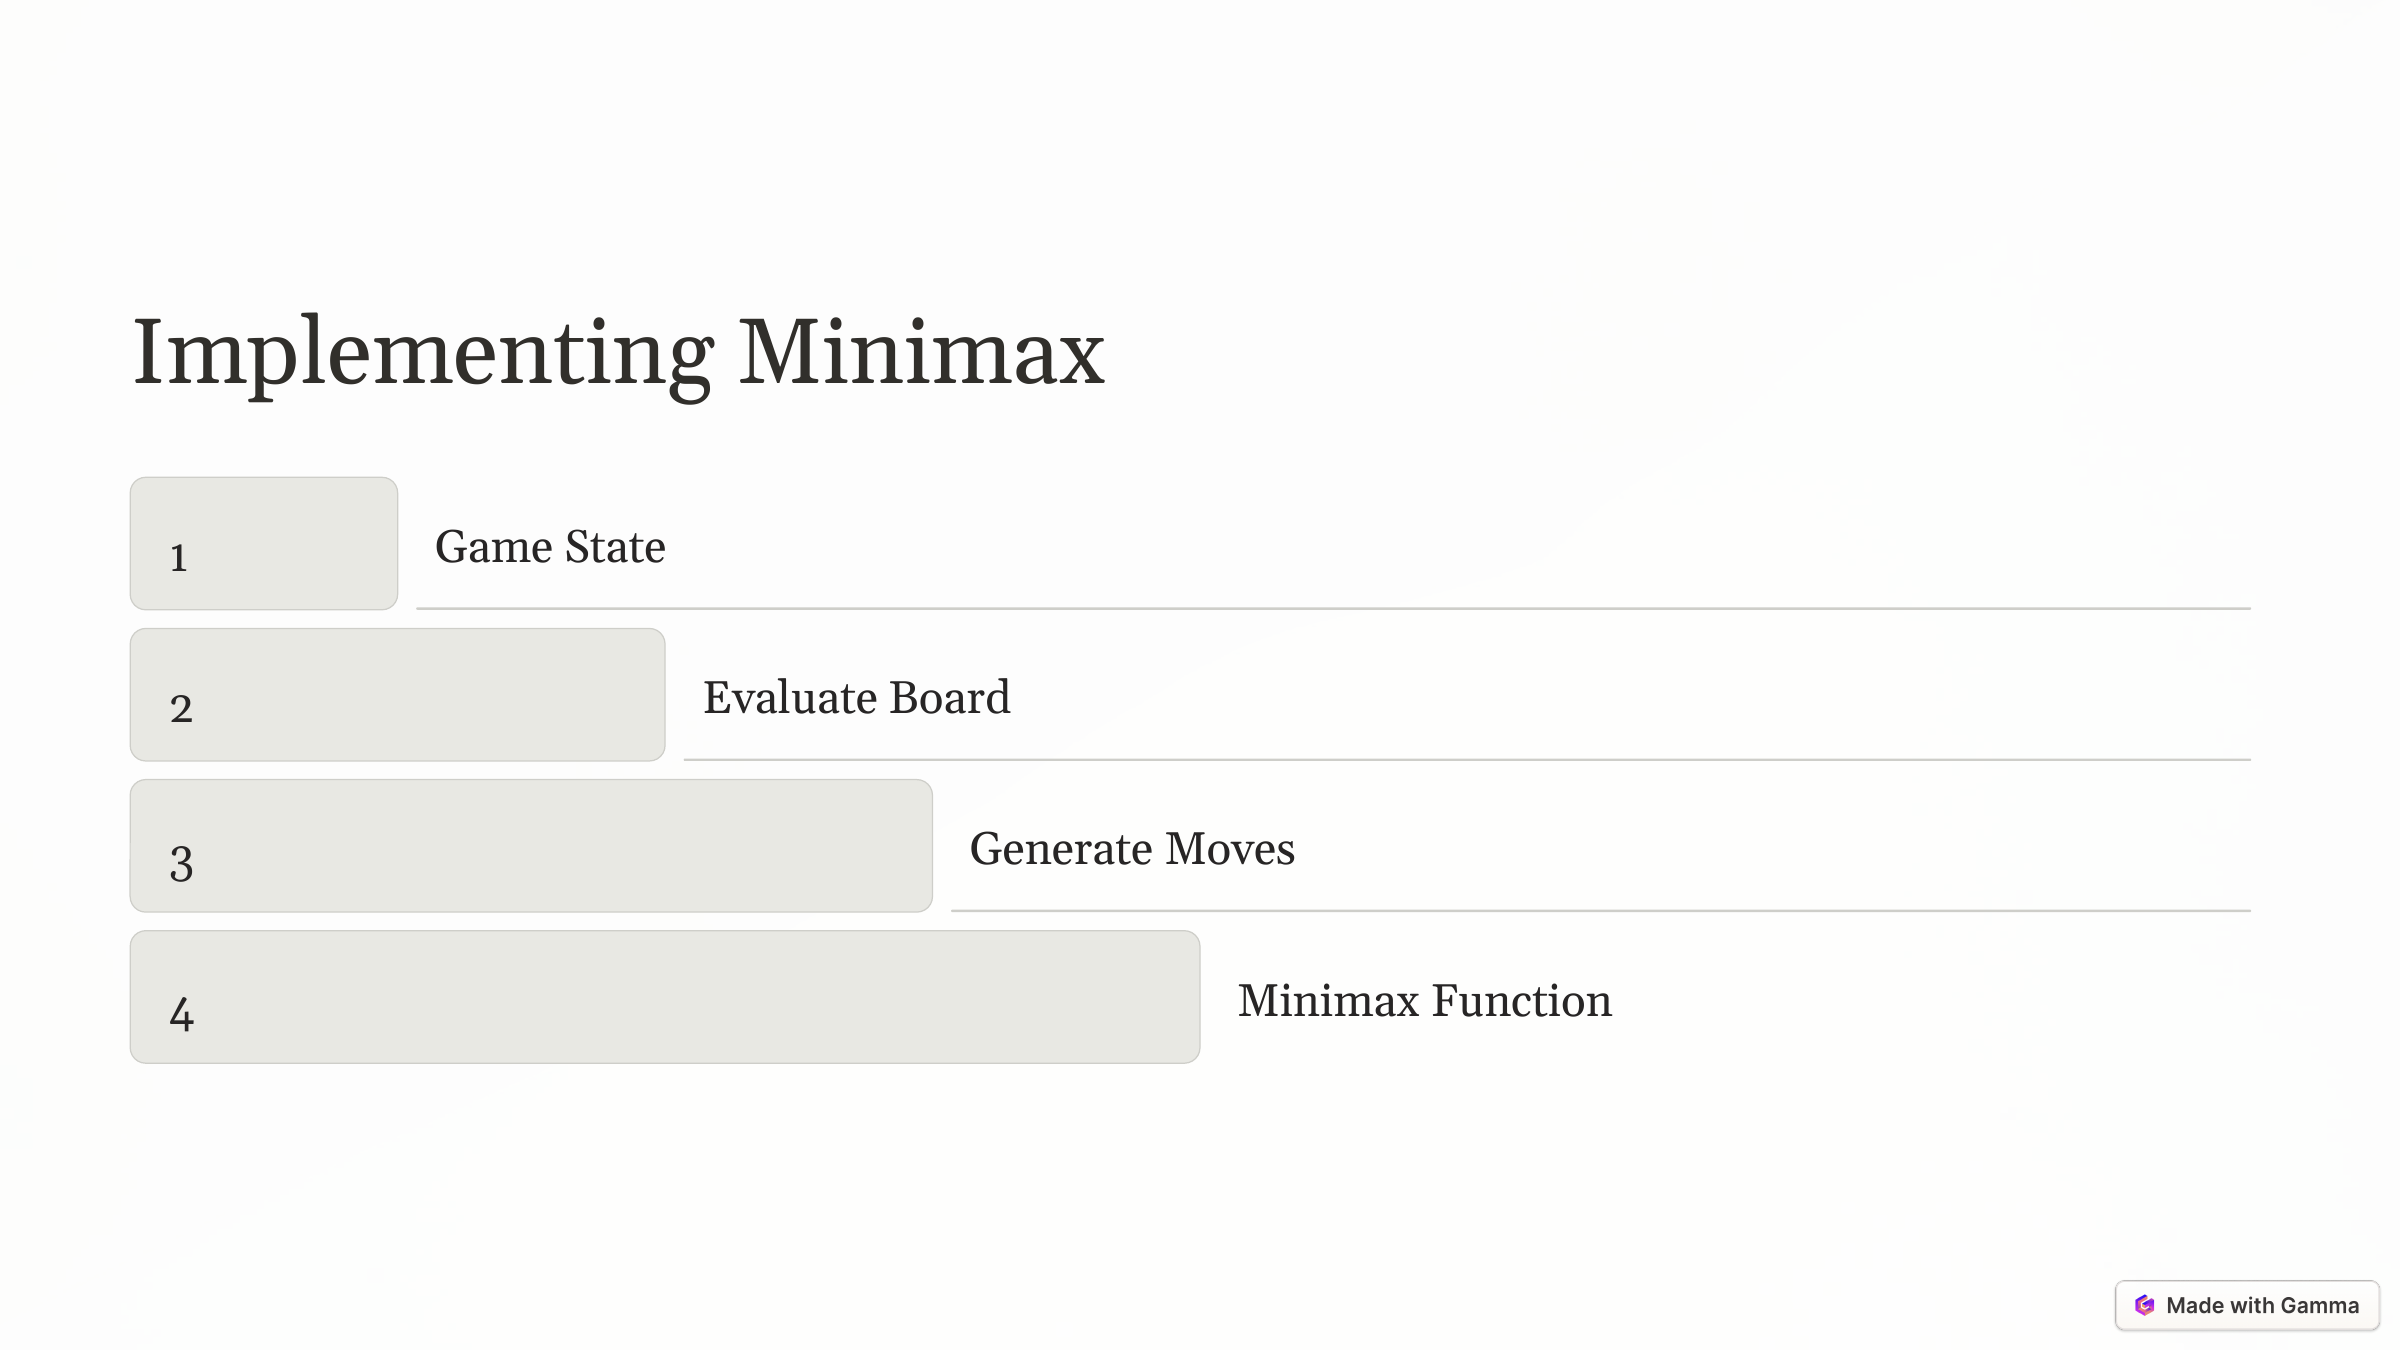

Implementing Minimax

1
Game State

2
Evaluate Board

3
Generate Moves

4
Minimax Function